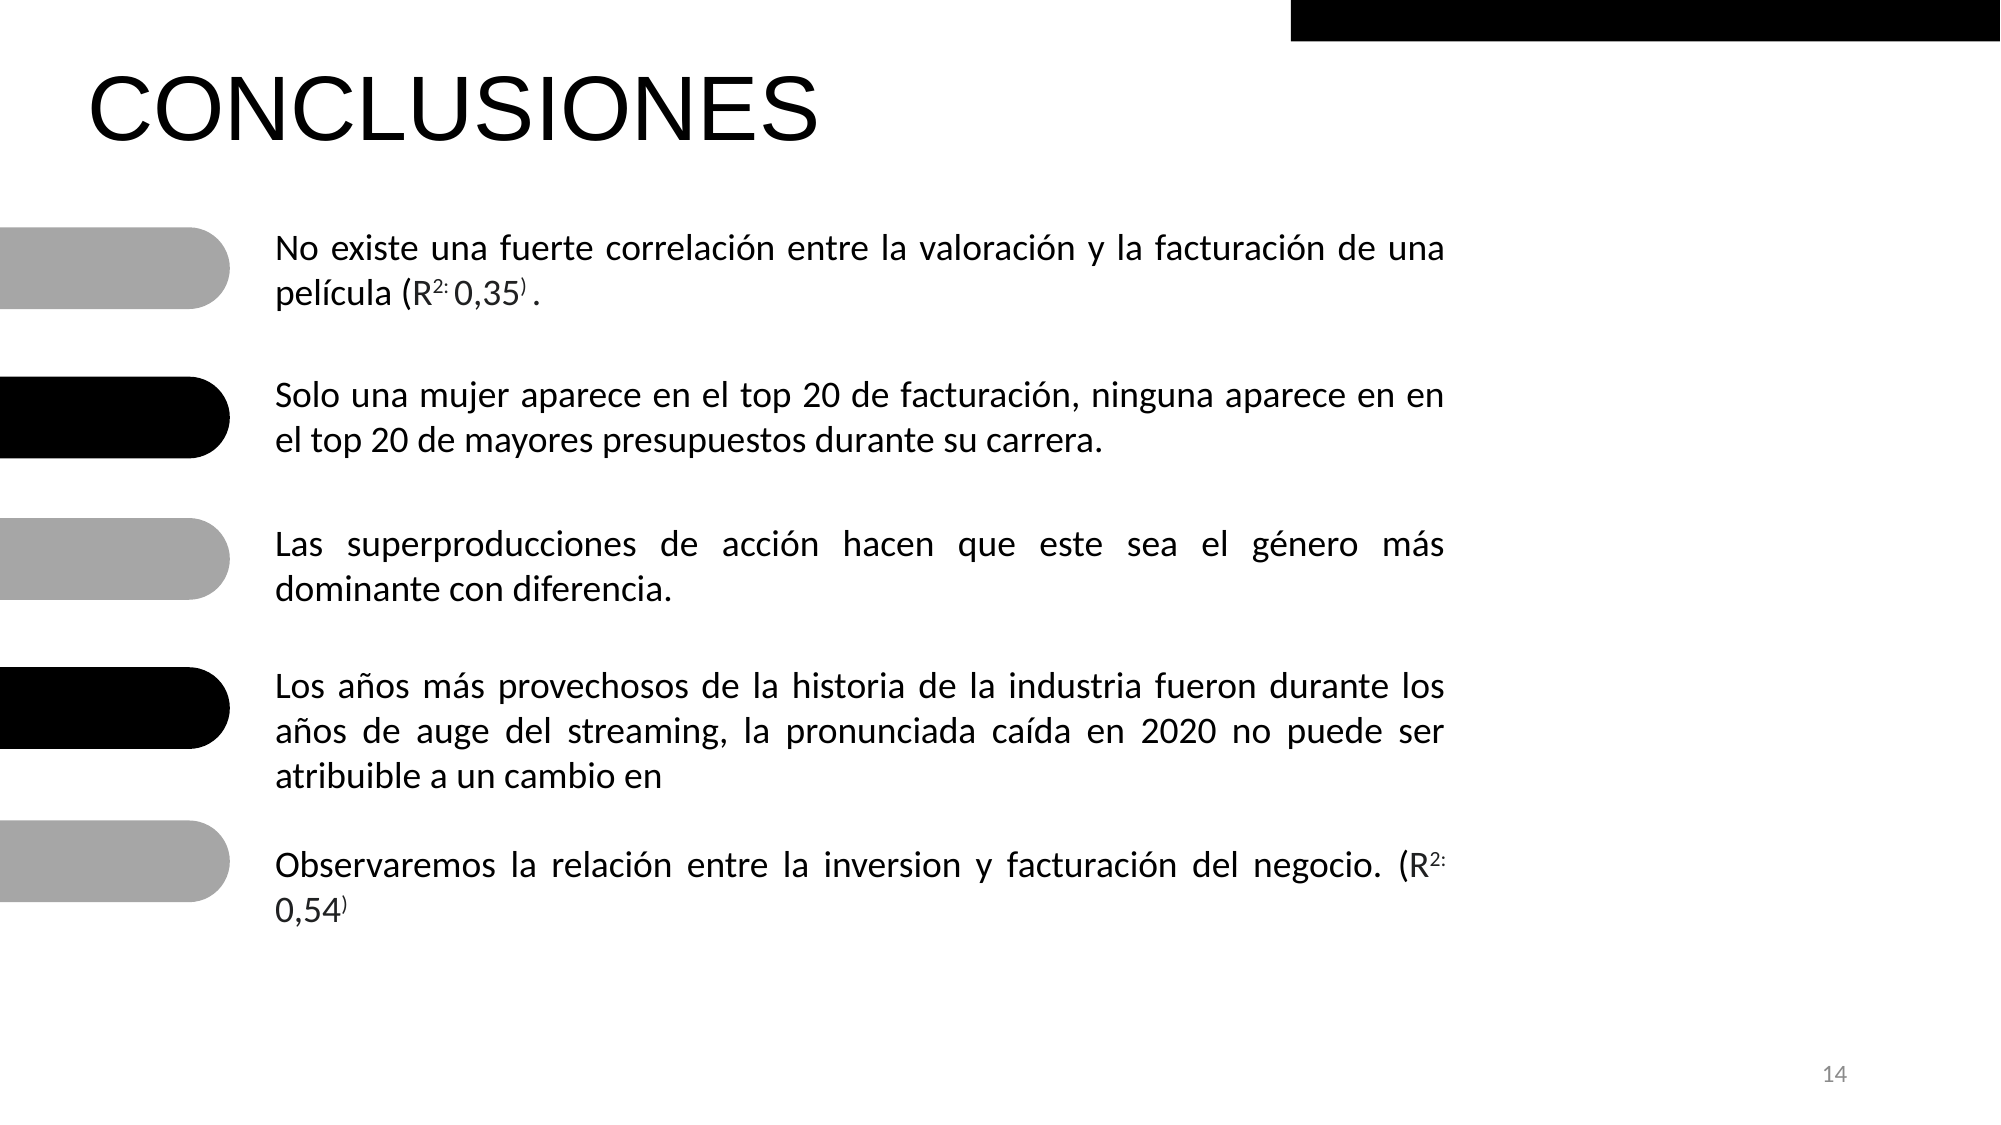

CONCLUSIONES
No existe una fuerte correlación entre la valoración y la facturación de una película (R2: 0,35) .

COMPANY A
Solo una mujer aparece en el top 20 de facturación, ninguna aparece en en el top 20 de mayores presupuestos durante su carrera.

COMPANY B
Las superproducciones de acción hacen que este sea el género más dominante con diferencia.

COMPANY C
Los años más provechosos de la historia de la industria fueron durante los años de auge del streaming, la pronunciada caída en 2020 no puede ser atribuible a un cambio en

Observaremos la relación entre la inversion y facturación del negocio. (R2: 0,54)

COMPANY D
14